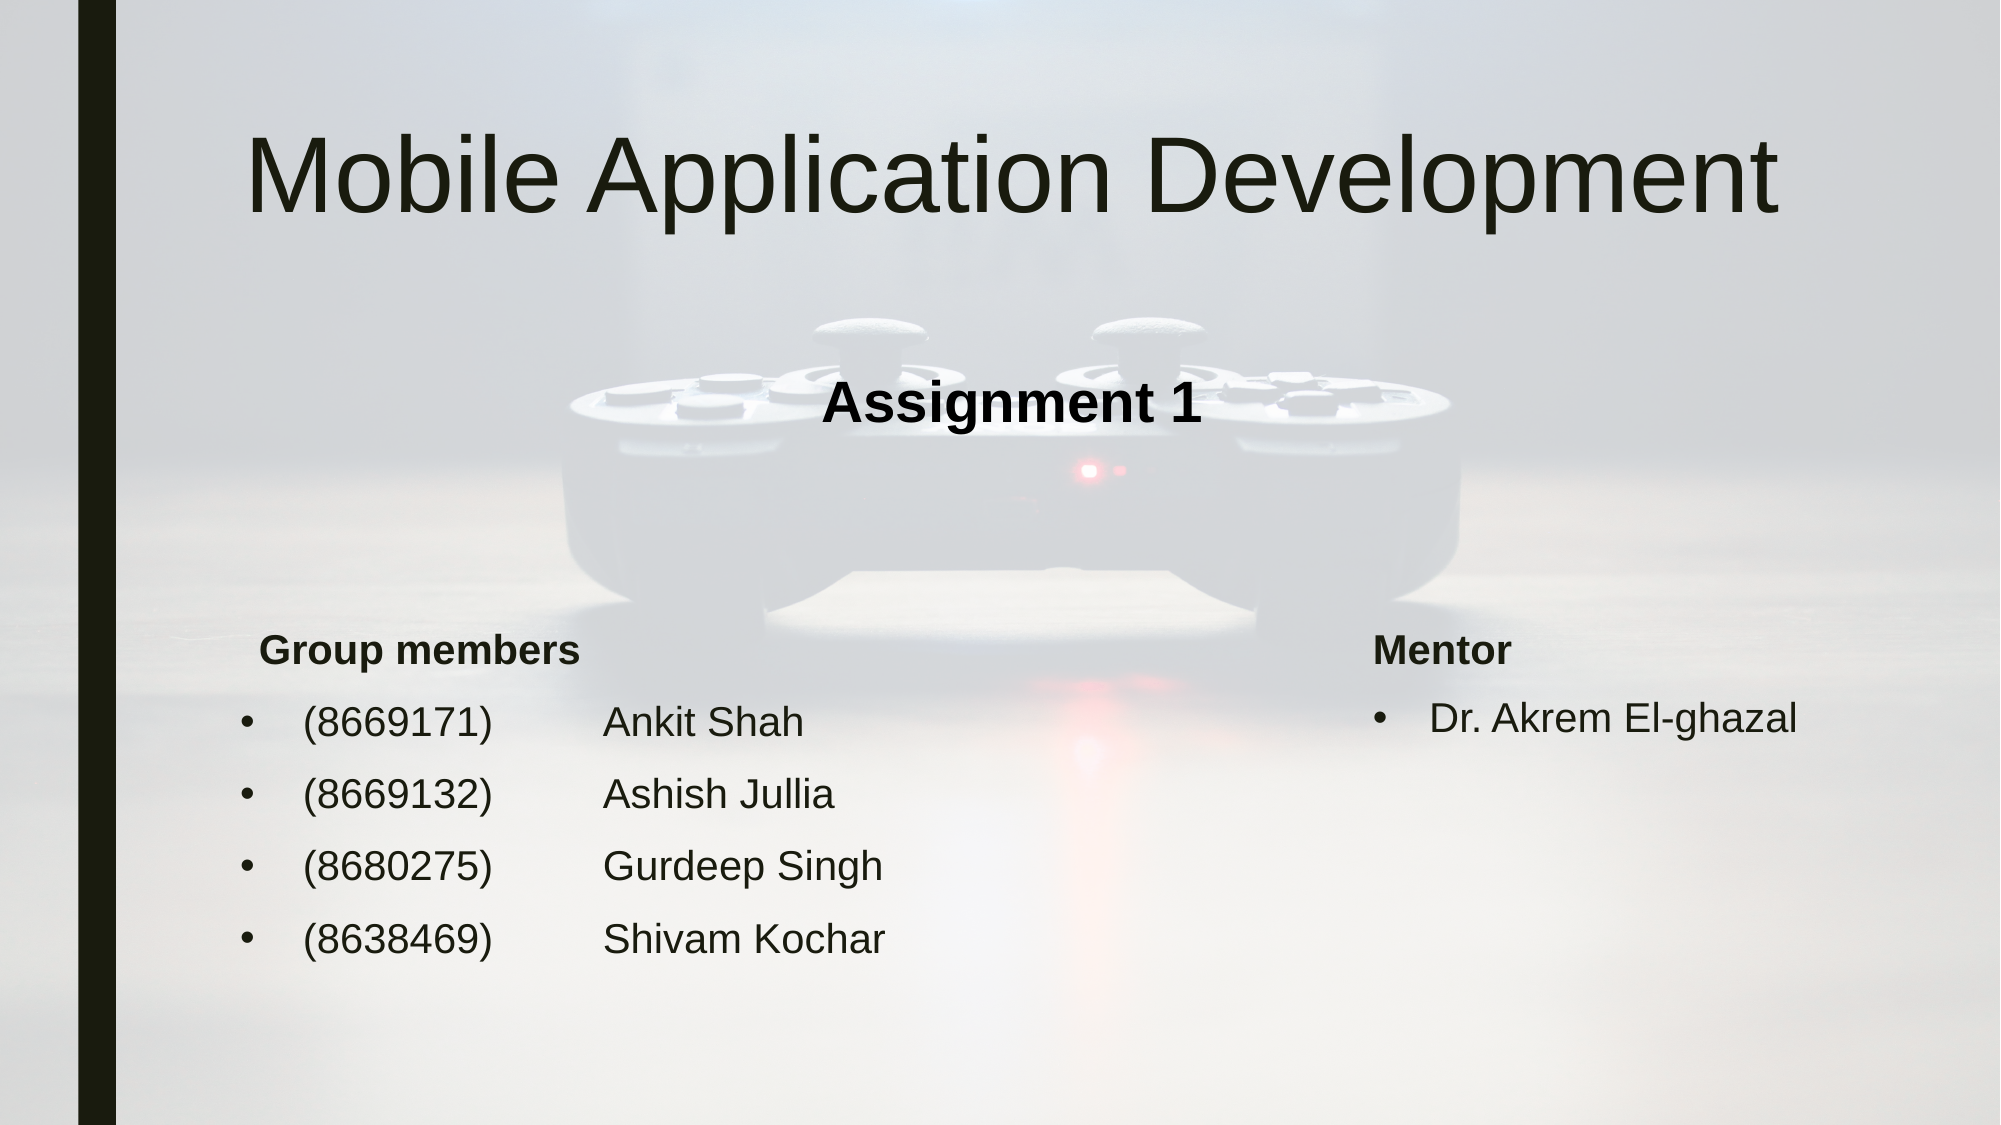

# Mobile Application Development
Assignment 1
Mentor
Dr. Akrem El-ghazal
Group members
(8669171)	Ankit Shah
(8669132)	Ashish Jullia
(8680275)	Gurdeep Singh
(8638469)	Shivam Kochar